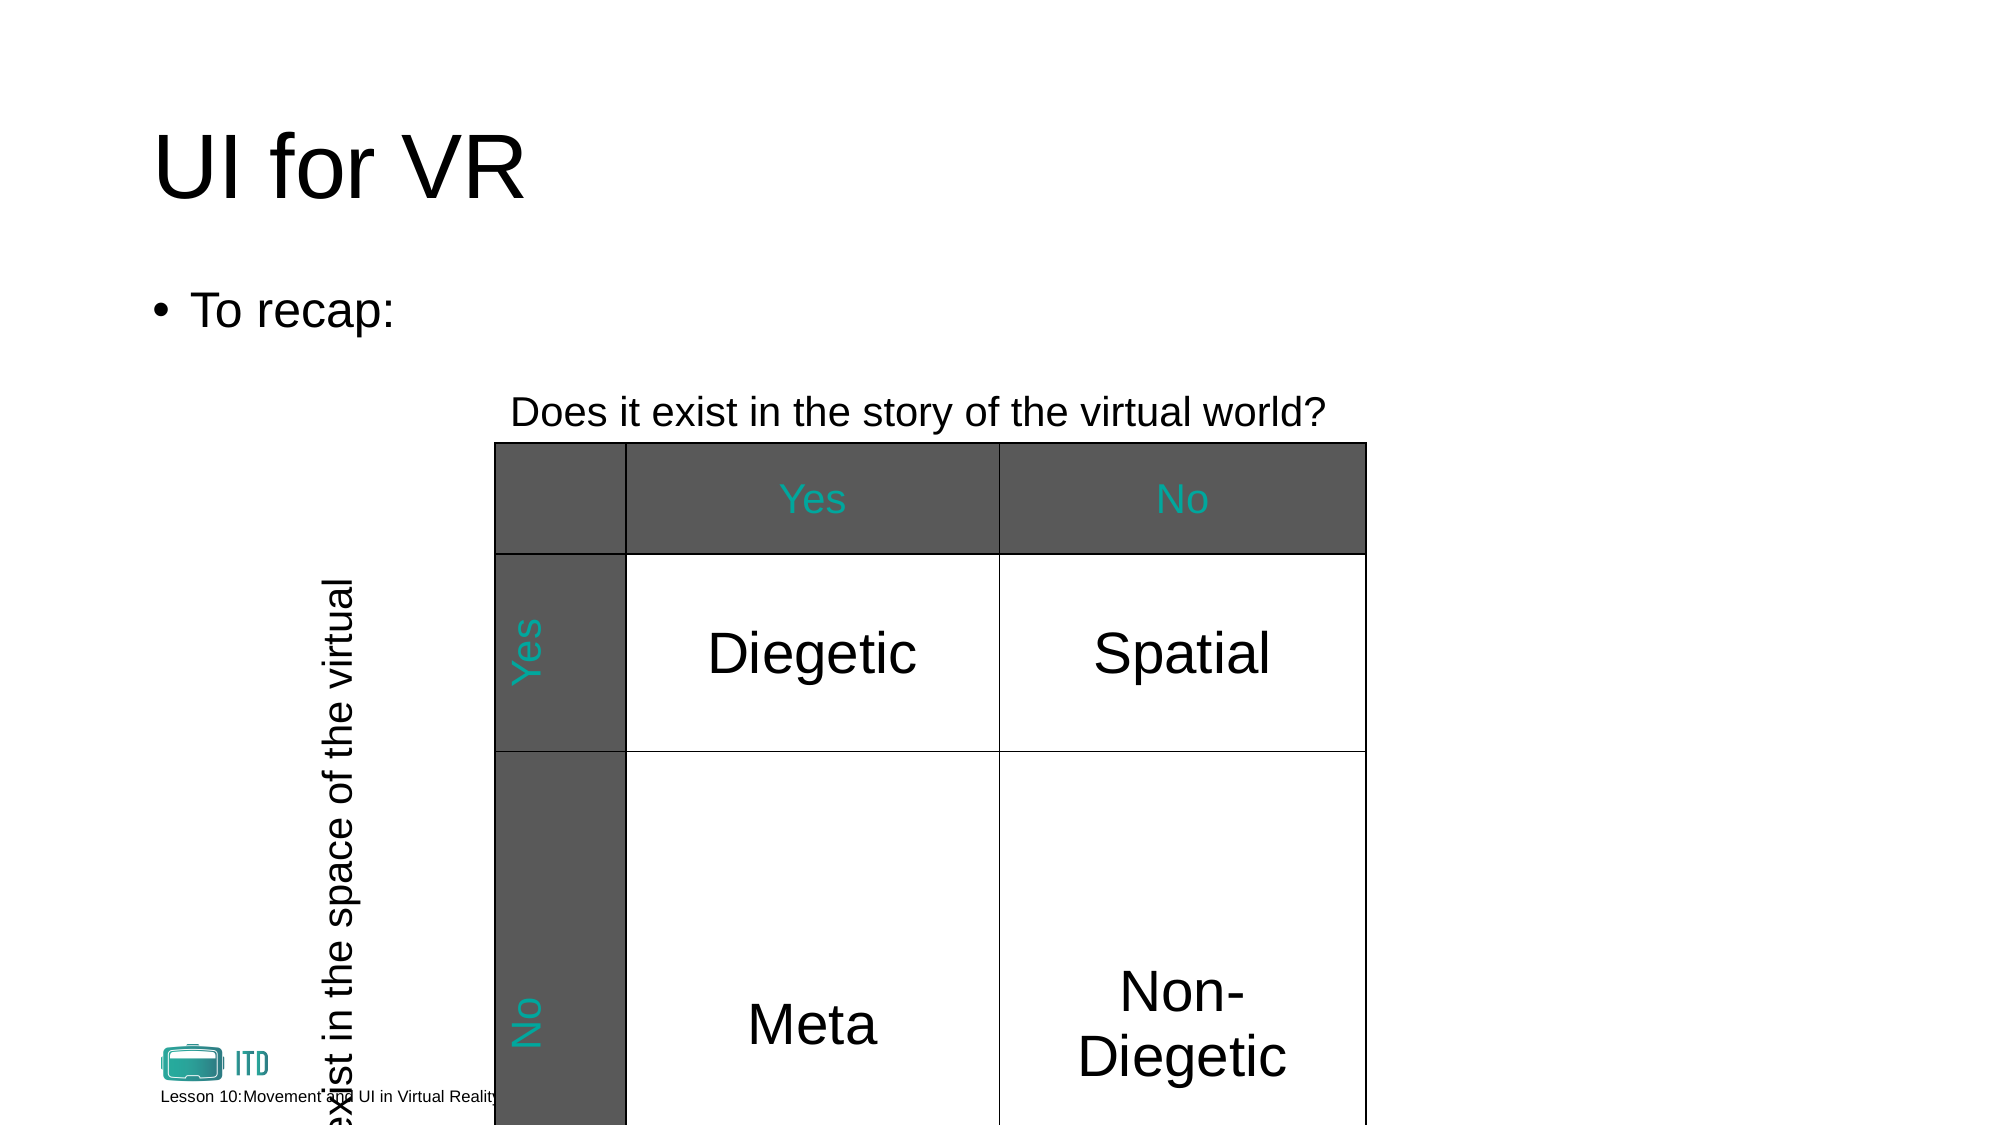

# UI for VR
To recap:
|  | Does it exist in the story of the virtual world? |  |  |
| --- | --- | --- | --- |
| Does it exist in the space of the virtual world? |  | Yes | No |
|  | Yes | Diegetic | Spatial |
|  | No | Meta | Non-Diegetic |